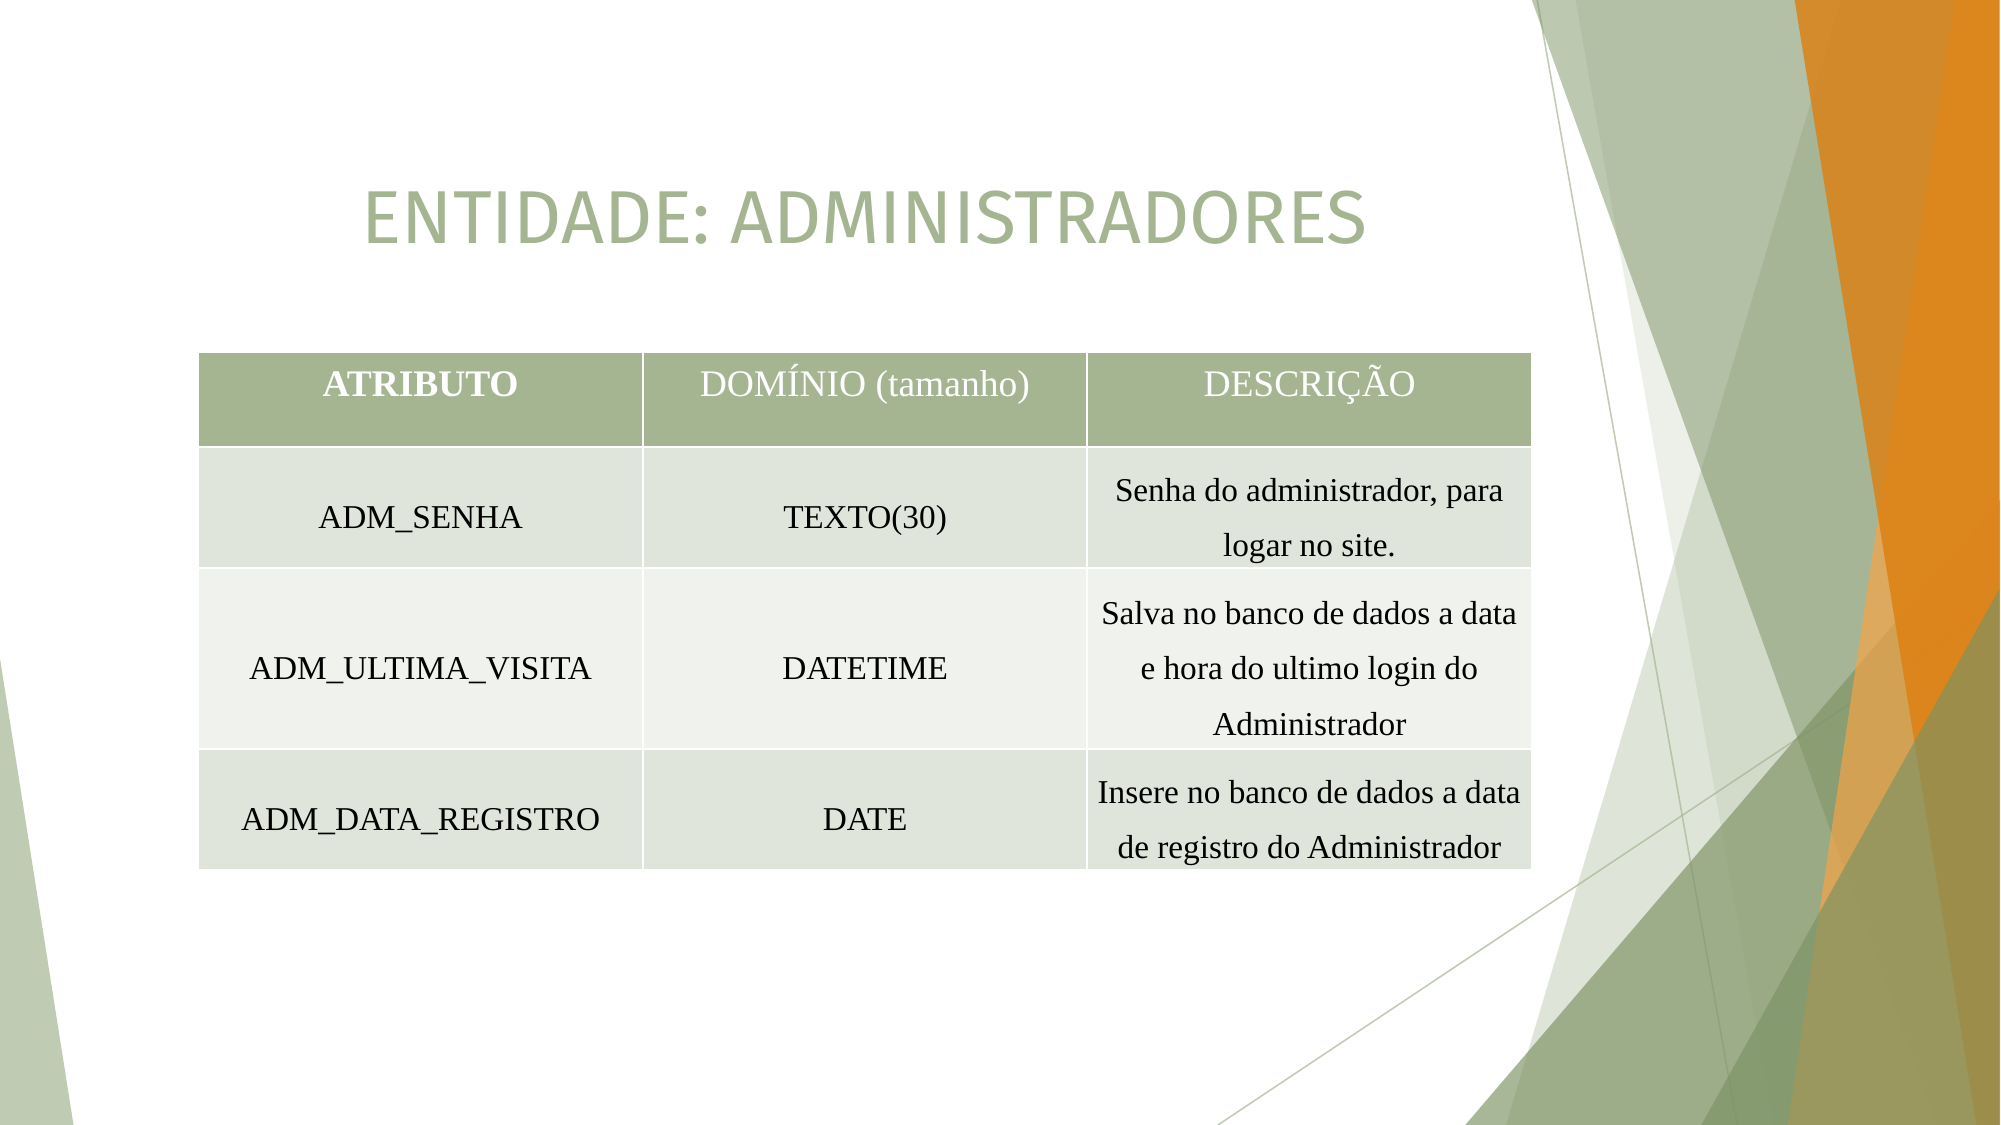

# ENTIDADE: ADMINISTRADORES
| ATRIBUTO | DOMÍNIO (tamanho) | DESCRIÇÃO |
| --- | --- | --- |
| ADM\_SENHA | TEXTO(30) | Senha do administrador, para logar no site. |
| ADM\_ULTIMA\_VISITA | DATETIME | Salva no banco de dados a data e hora do ultimo login do Administrador |
| ADM\_DATA\_REGISTRO | DATE | Insere no banco de dados a data de registro do Administrador |